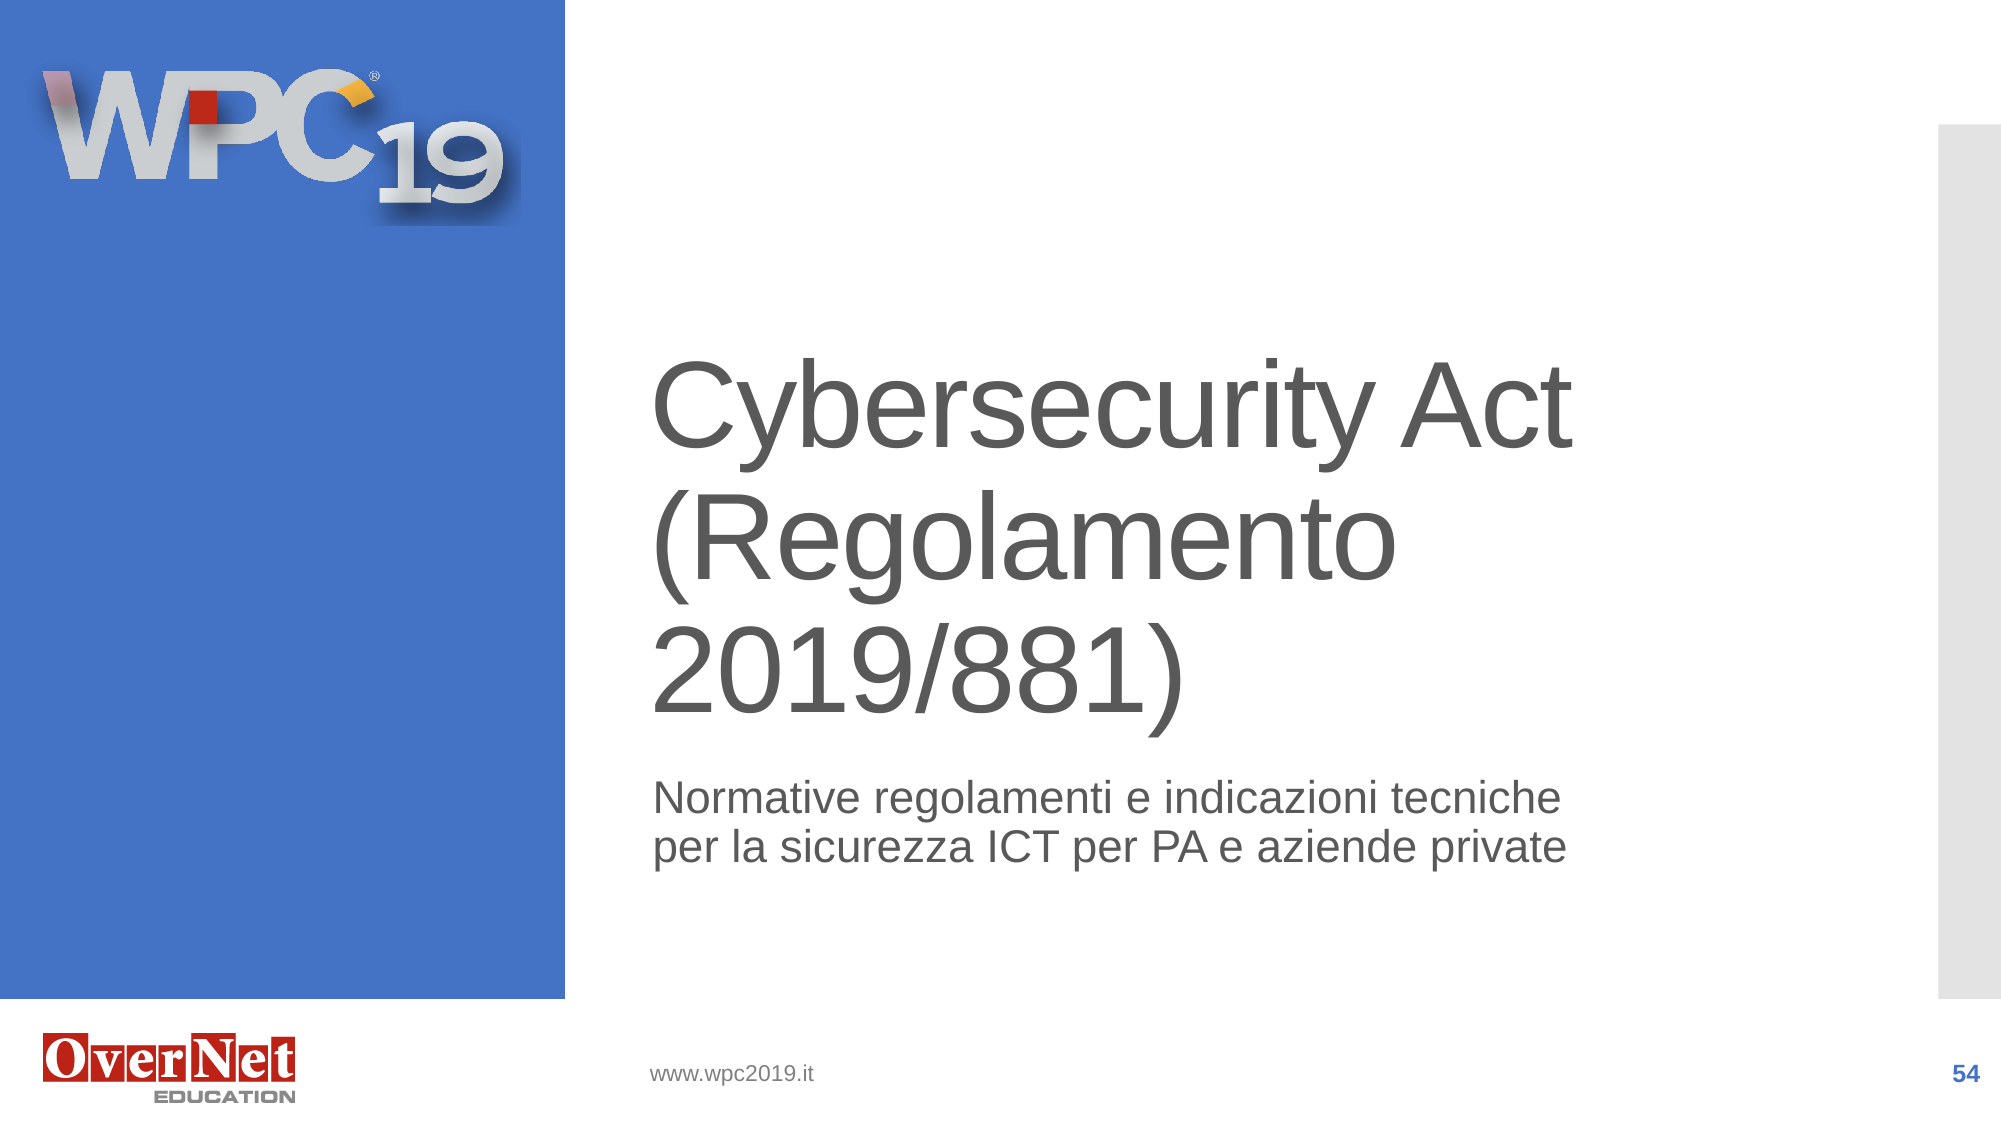

# Cybersecurity Act (Regolamento 2019/881)
Normative regolamenti e indicazioni tecniche
per la sicurezza ICT per PA e aziende private
www.wpc2019.it
54